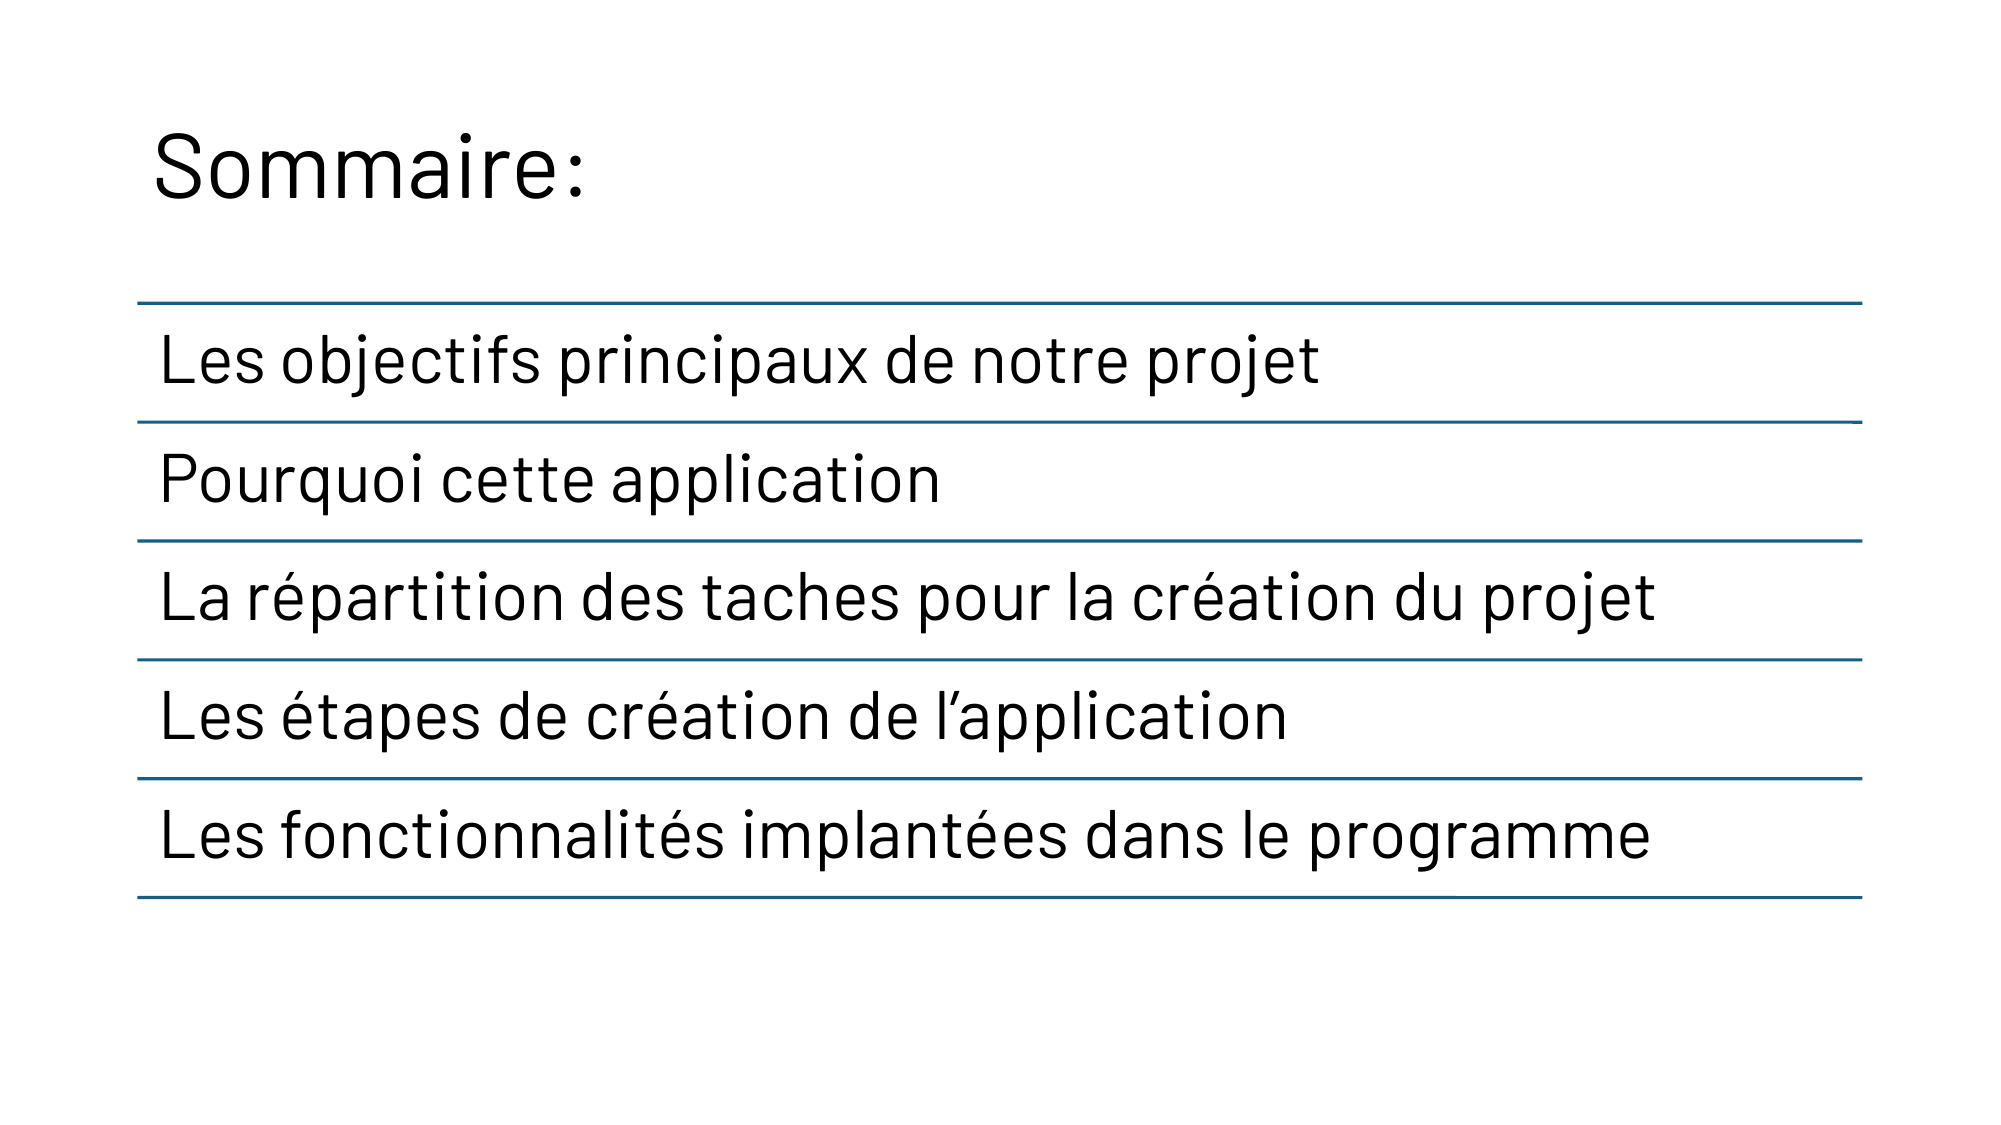

# Sommaire:
Les objectifs principaux de notre projet
Pourquoi cette application
La répartition des taches pour la création du projet
Les étapes de création de l’application
Les fonctionnalités implantées dans le programme